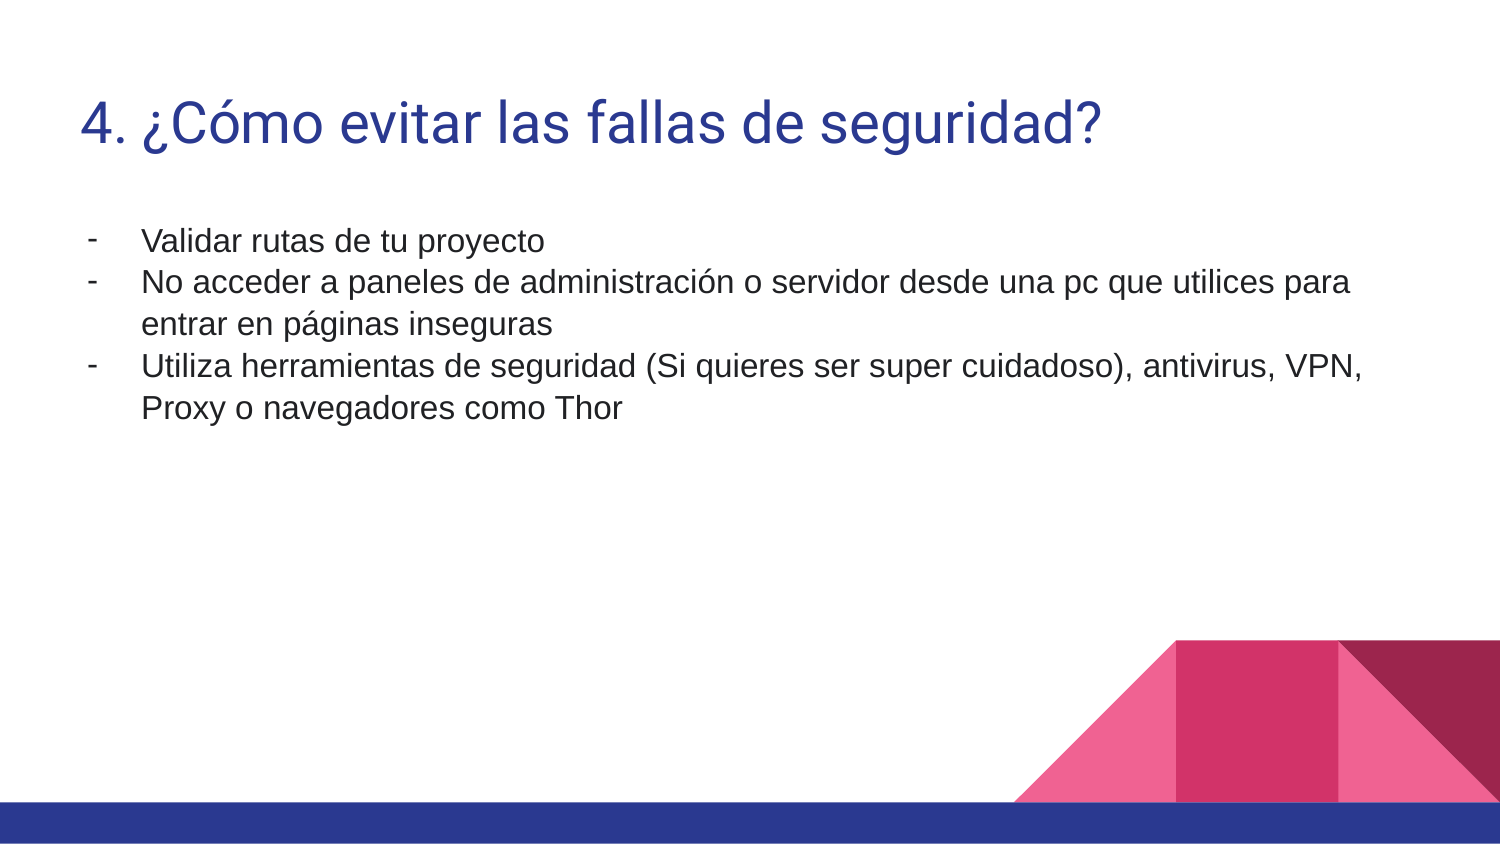

# 4. ¿Cómo evitar las fallas de seguridad?
Validar rutas de tu proyecto
No acceder a paneles de administración o servidor desde una pc que utilices para entrar en páginas inseguras
Utiliza herramientas de seguridad (Si quieres ser super cuidadoso), antivirus, VPN, Proxy o navegadores como Thor